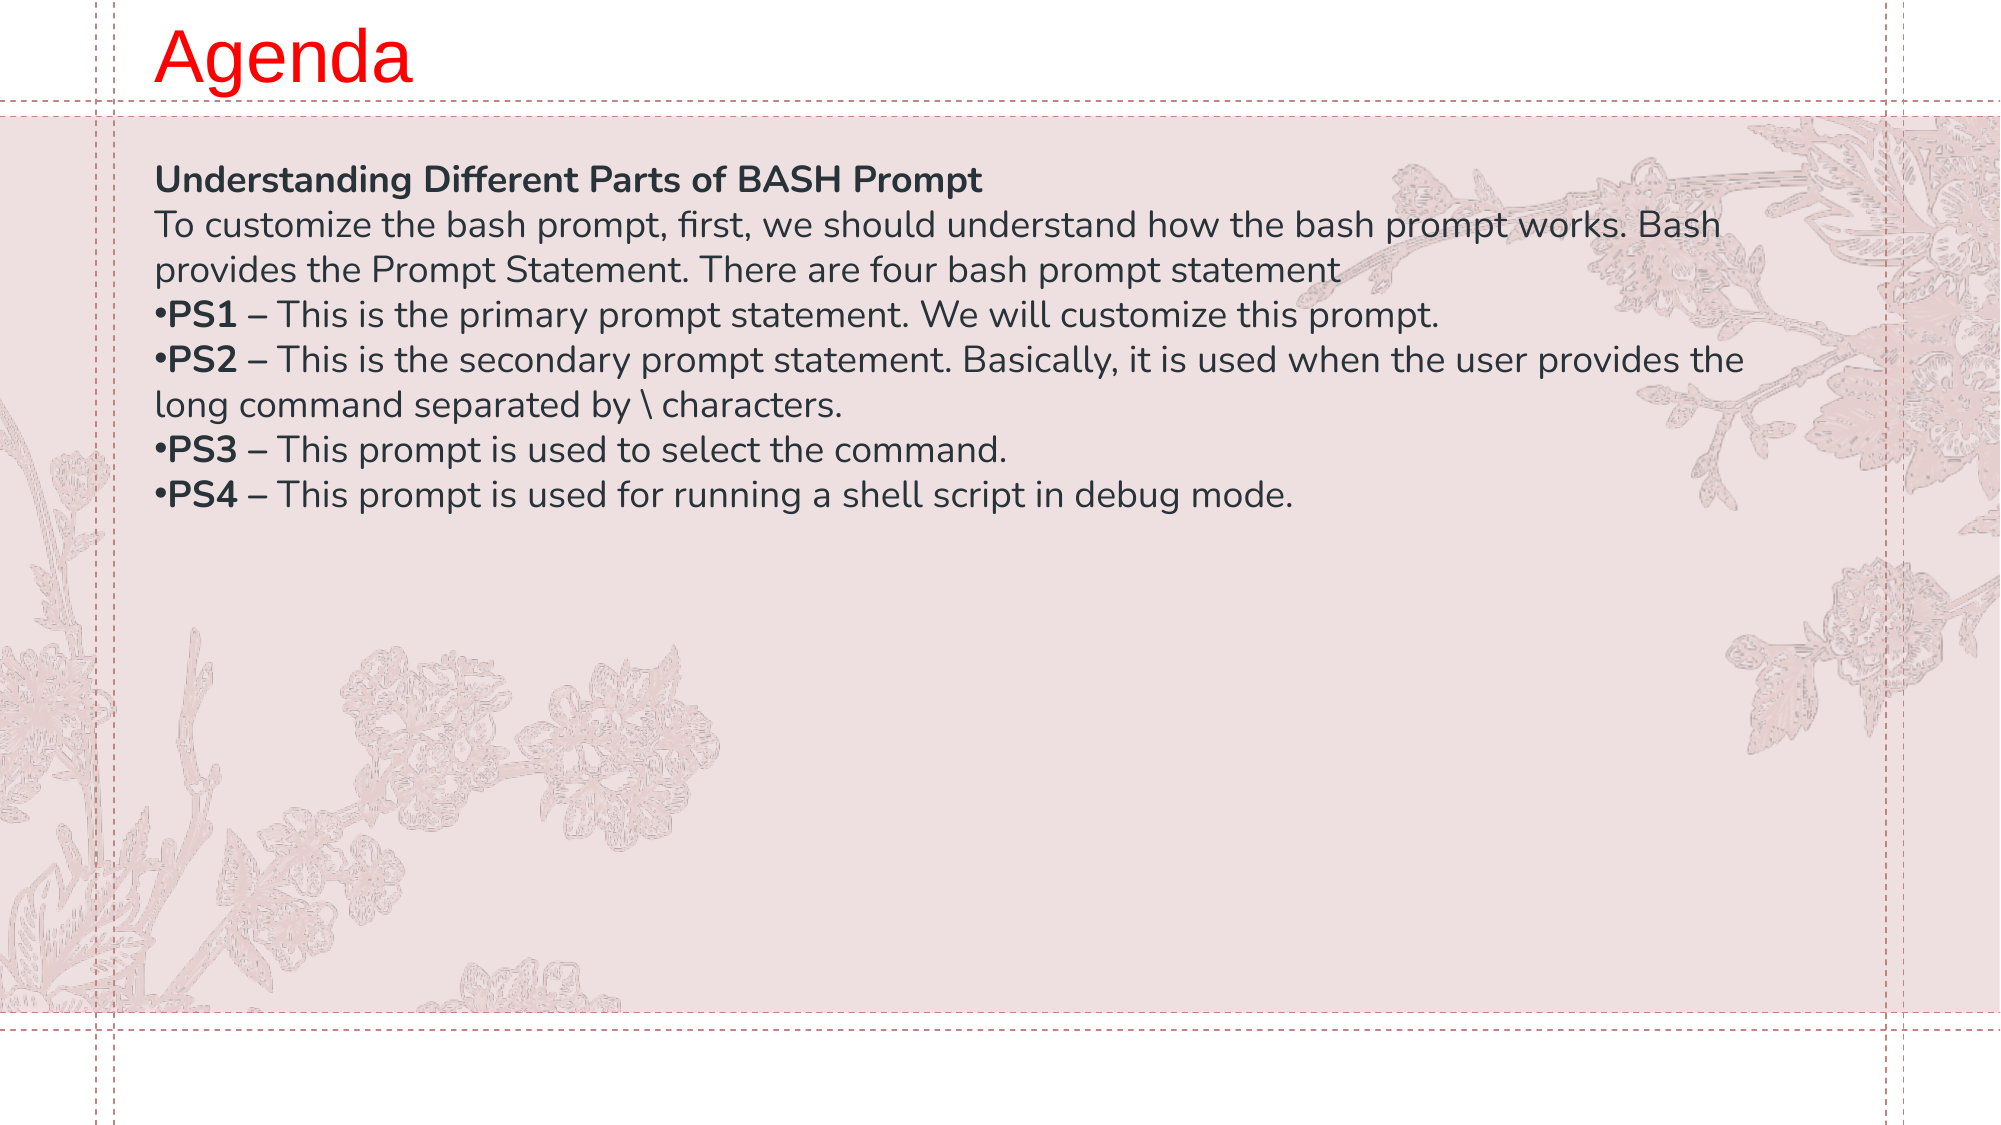

Agenda
Understanding Different Parts of BASH Prompt
To customize the bash prompt, first, we should understand how the bash prompt works. Bash provides the Prompt Statement. There are four bash prompt statement
PS1 – This is the primary prompt statement. We will customize this prompt.
PS2 – This is the secondary prompt statement. Basically, it is used when the user provides the long command separated by \ characters.
PS3 – This prompt is used to select the command.
PS4 – This prompt is used for running a shell script in debug mode.